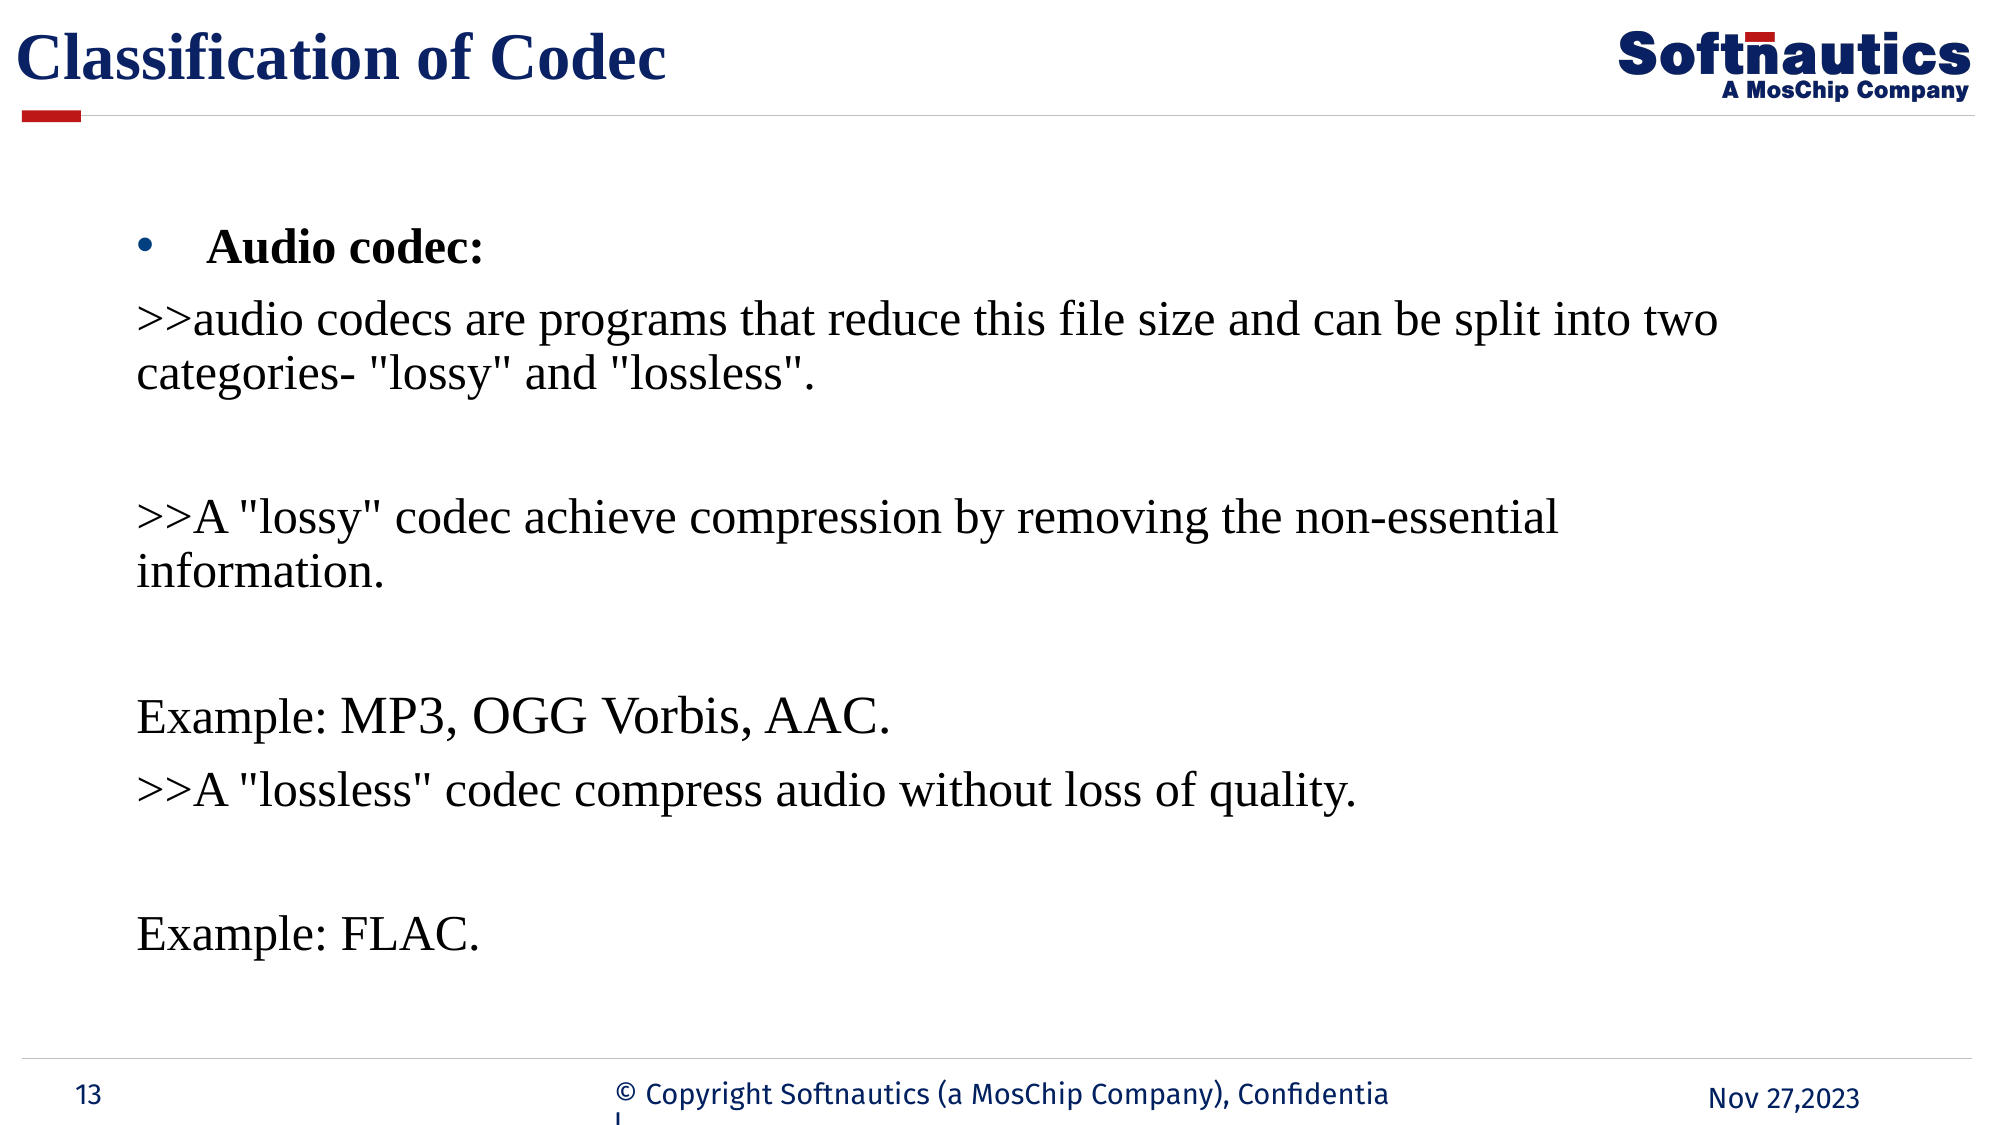

# Classification of Codec
Audio codec:
>>audio codecs are programs that reduce this file size and can be split into two categories- "lossy" and "lossless".

>>A "lossy" codec achieve compression by removing the non-essential information.

Example: MP3, OGG Vorbis, AAC.
>>A "lossless" codec compress audio without loss of quality.

Example: FLAC.
13
© Copyright Softnautics (a MosChip Company), Confidential
June 12, 2023
Nov 27,2023